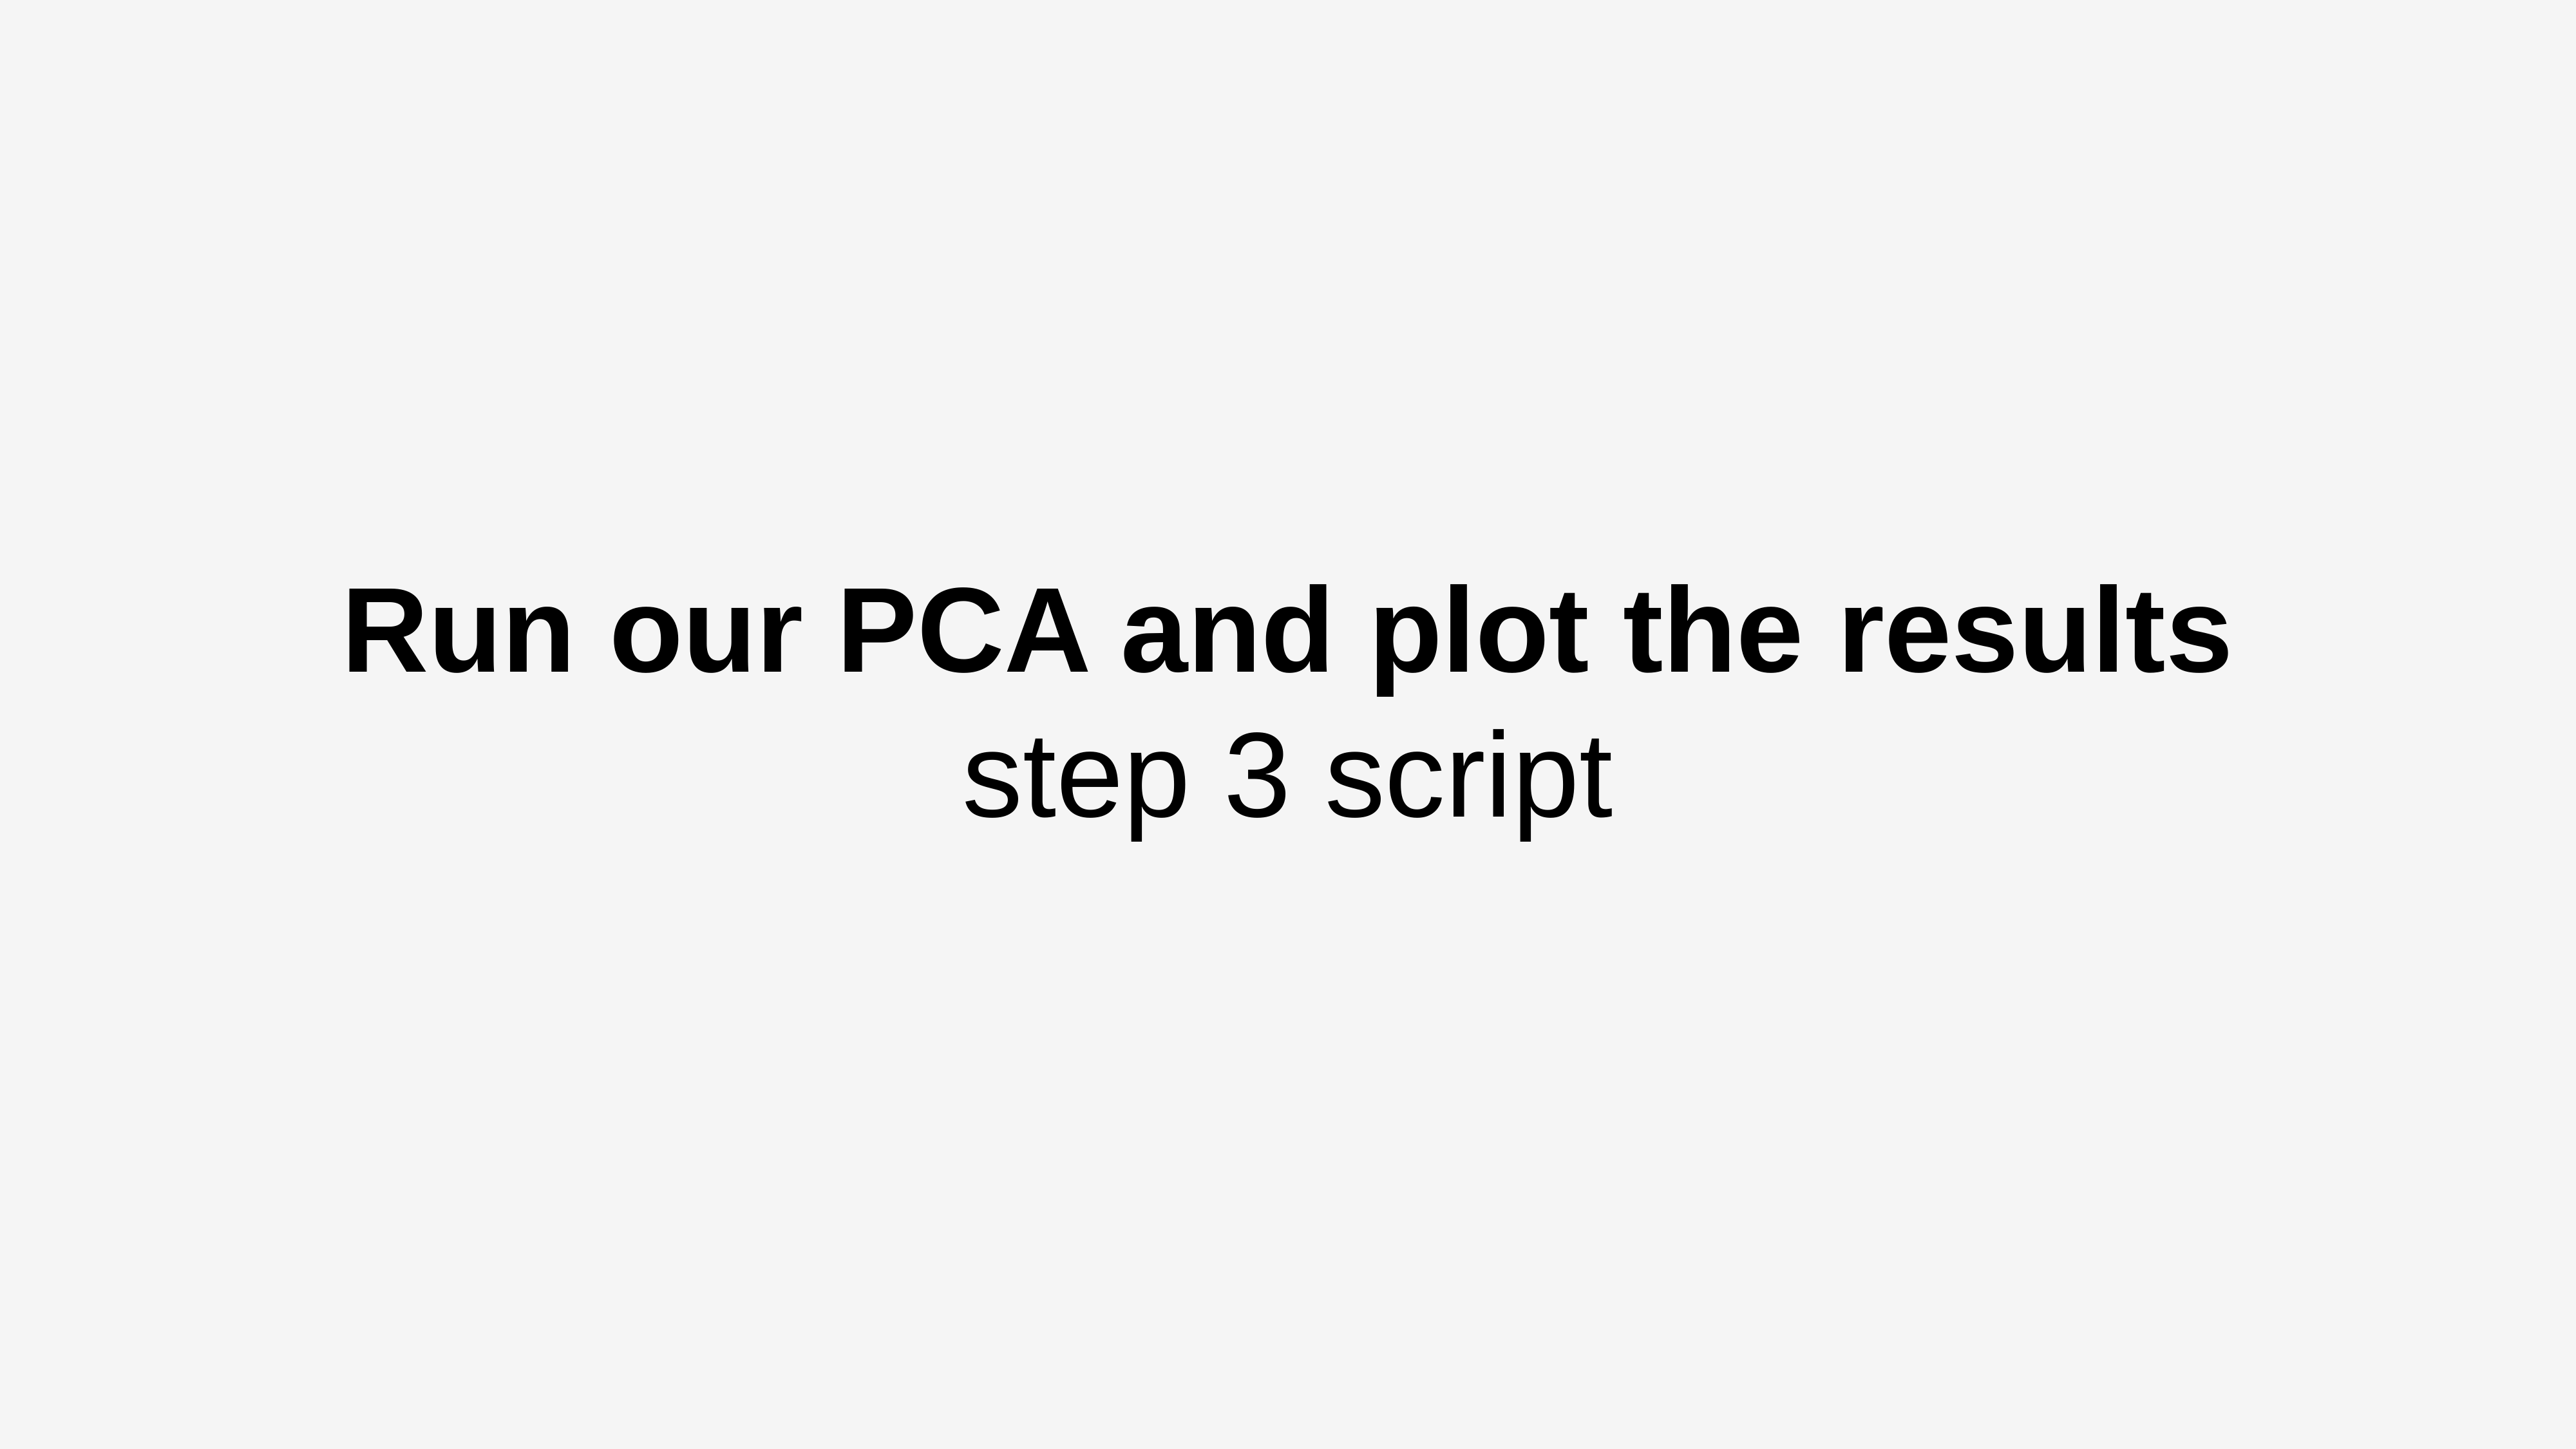

Run our PCA and plot the results
step 3 script